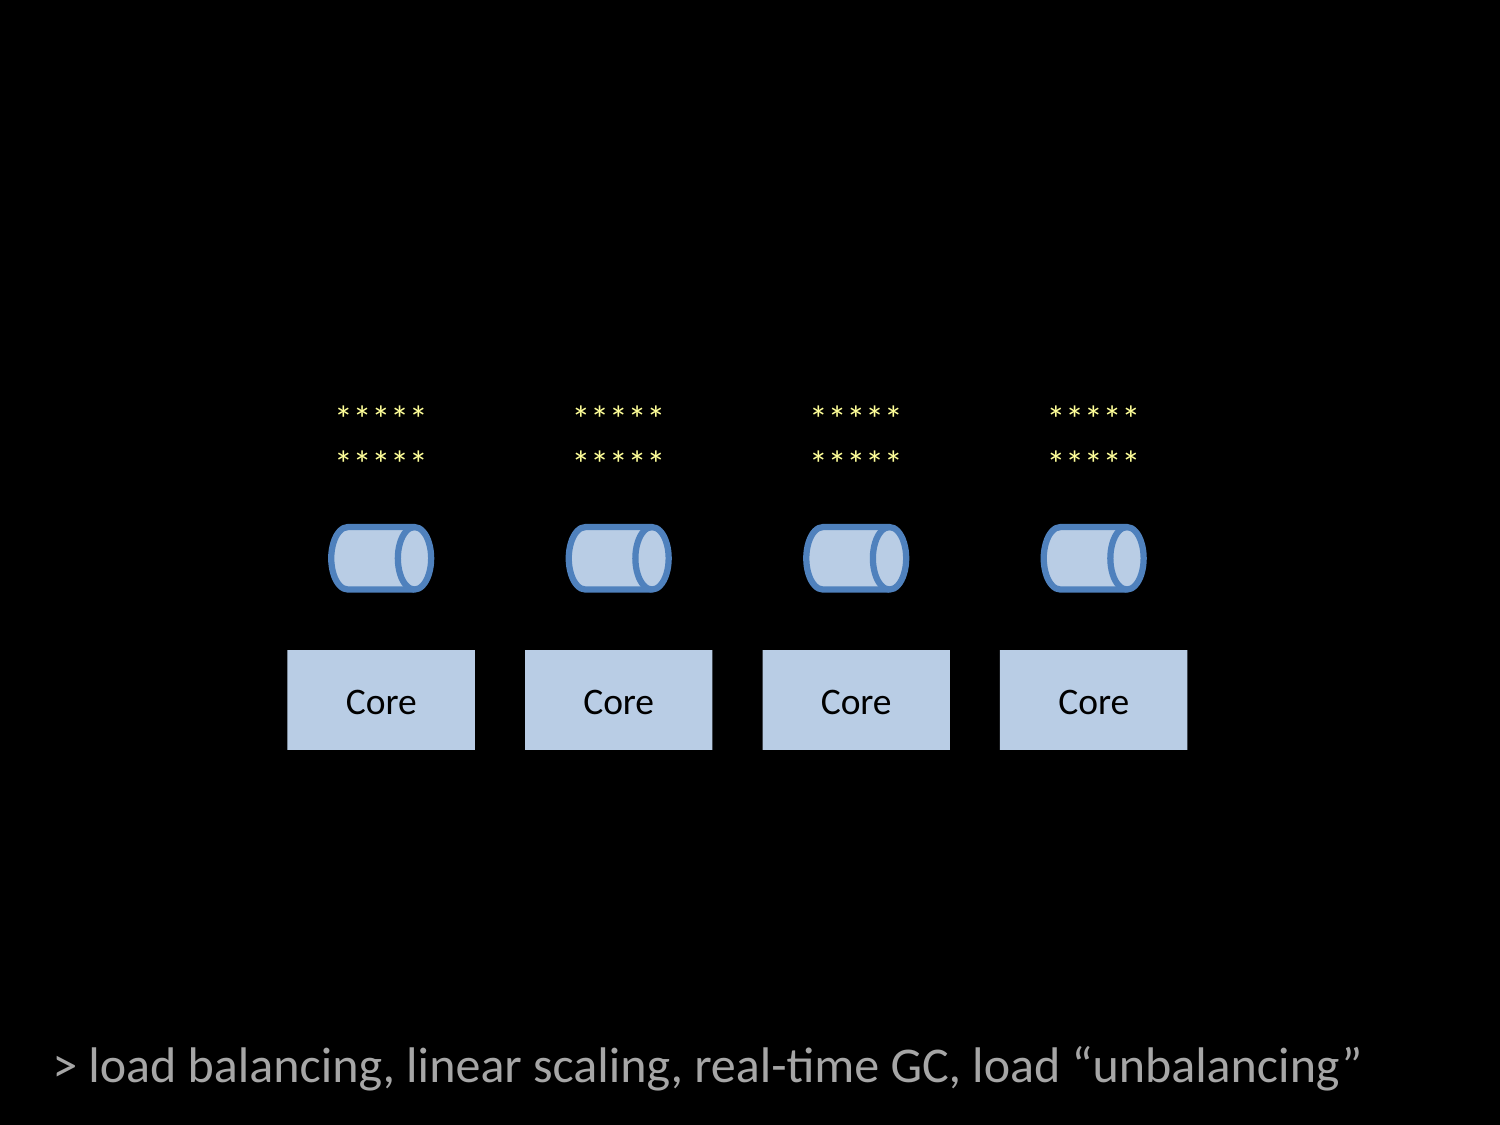

*****
*****
*****
*****
*****
*****
*****
*****

Core
Core
Core
Core
> load balancing, linear scaling, real-time GC, load “unbalancing”